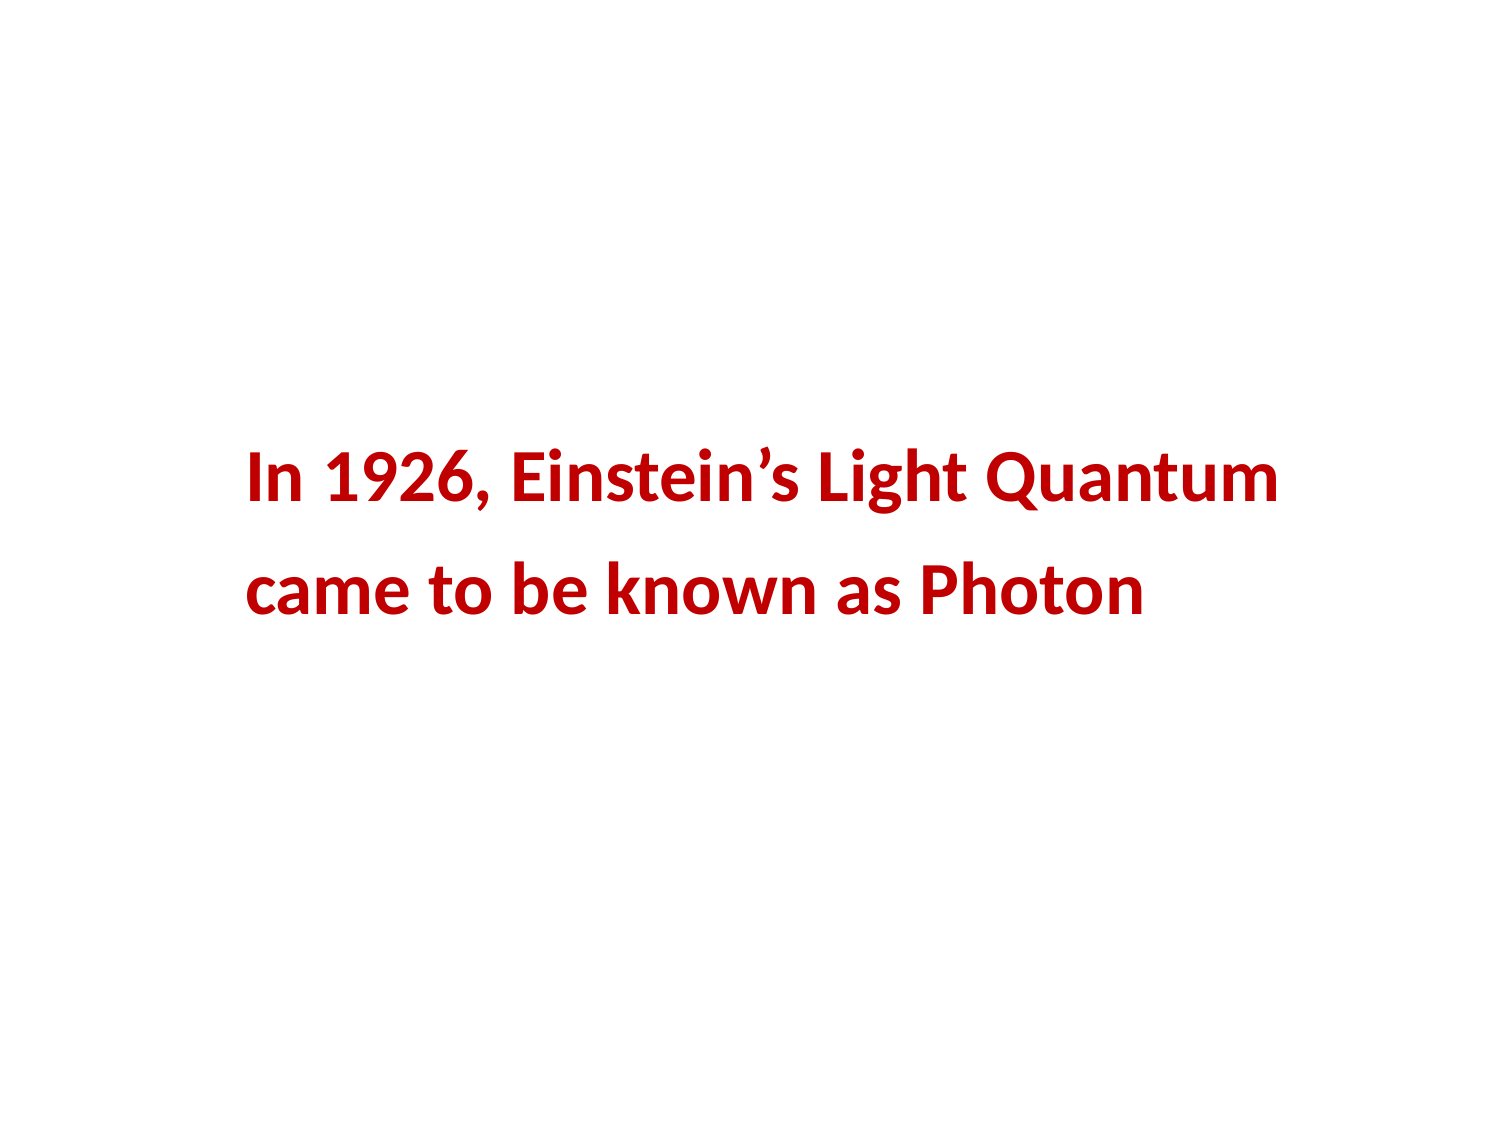

In 1926, Einstein’s Light Quantum came to be known as Photon